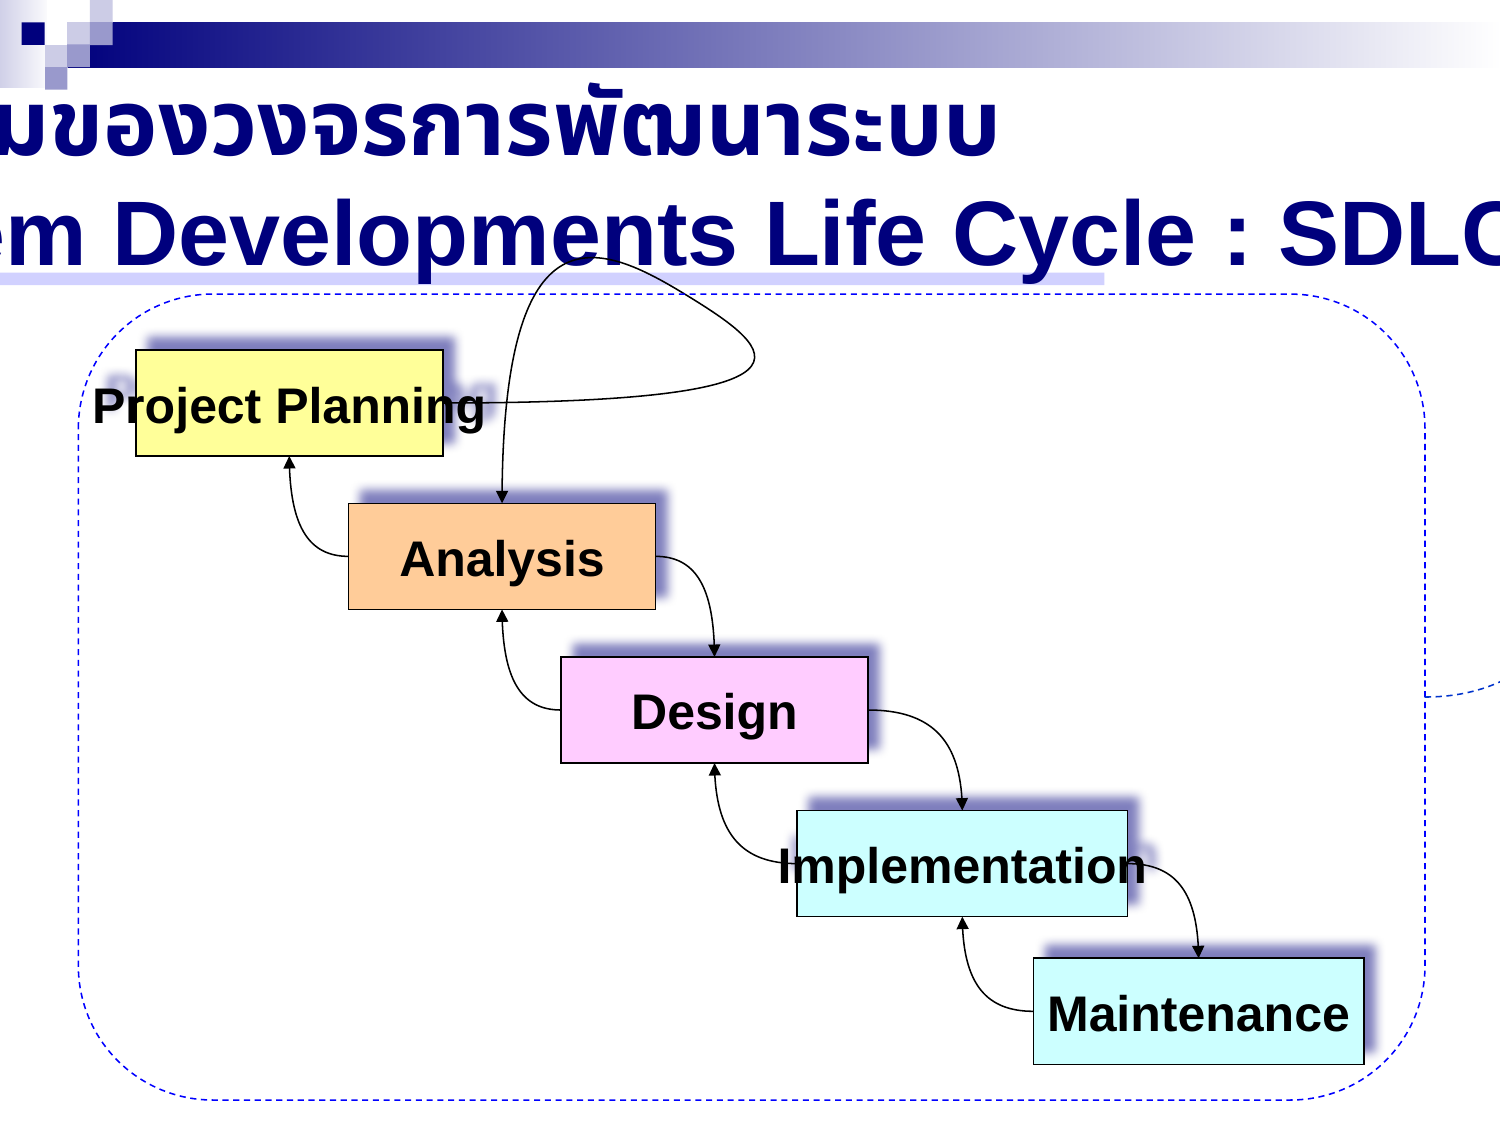

ภาพรวมของวงจรการพัฒนาระบบ
(System Developments Life Cycle : SDLC)

Project Planning
Analysis
Design
Implementation
Maintenance
24